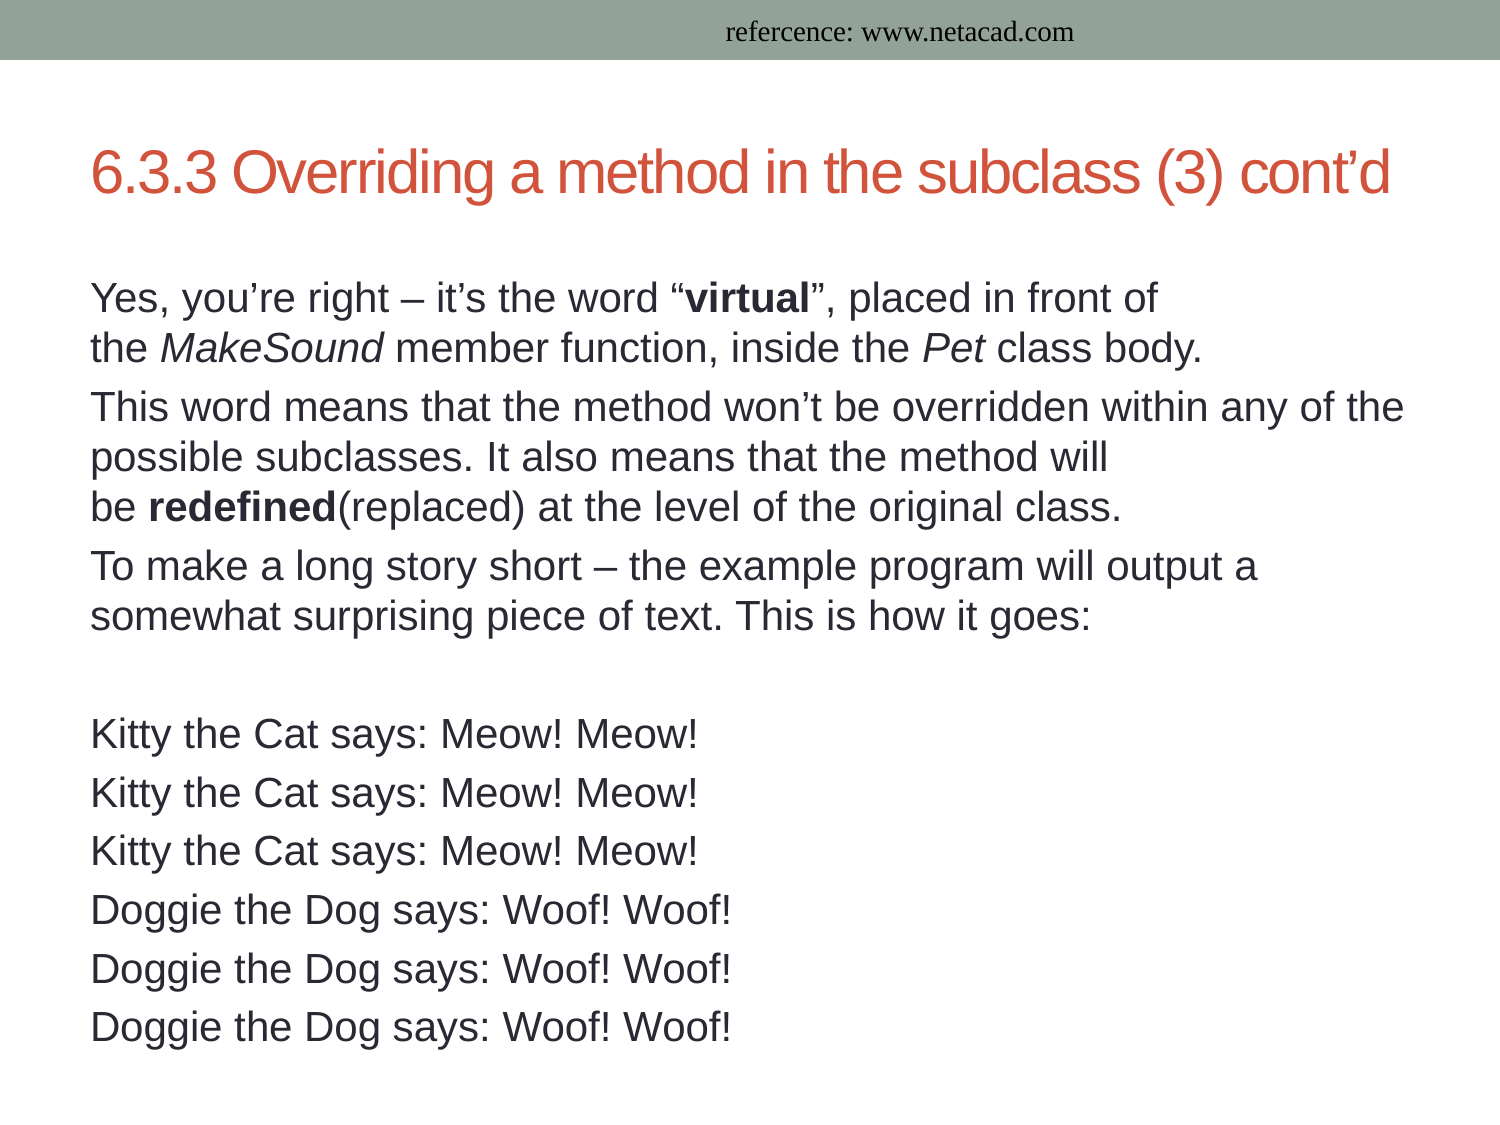

refercence: www.netacad.com
# 6.3.3 Overriding a method in the subclass (3) cont’d
Yes, you’re right – it’s the word “virtual”, placed in front of the MakeSound member function, inside the Pet class body.
This word means that the method won’t be overridden within any of the possible subclasses. It also means that the method will be redefined(replaced) at the level of the original class.
To make a long story short – the example program will output a somewhat surprising piece of text. This is how it goes:

Kitty the Cat says: Meow! Meow!
Kitty the Cat says: Meow! Meow!
Kitty the Cat says: Meow! Meow!
Doggie the Dog says: Woof! Woof!
Doggie the Dog says: Woof! Woof!
Doggie the Dog says: Woof! Woof!